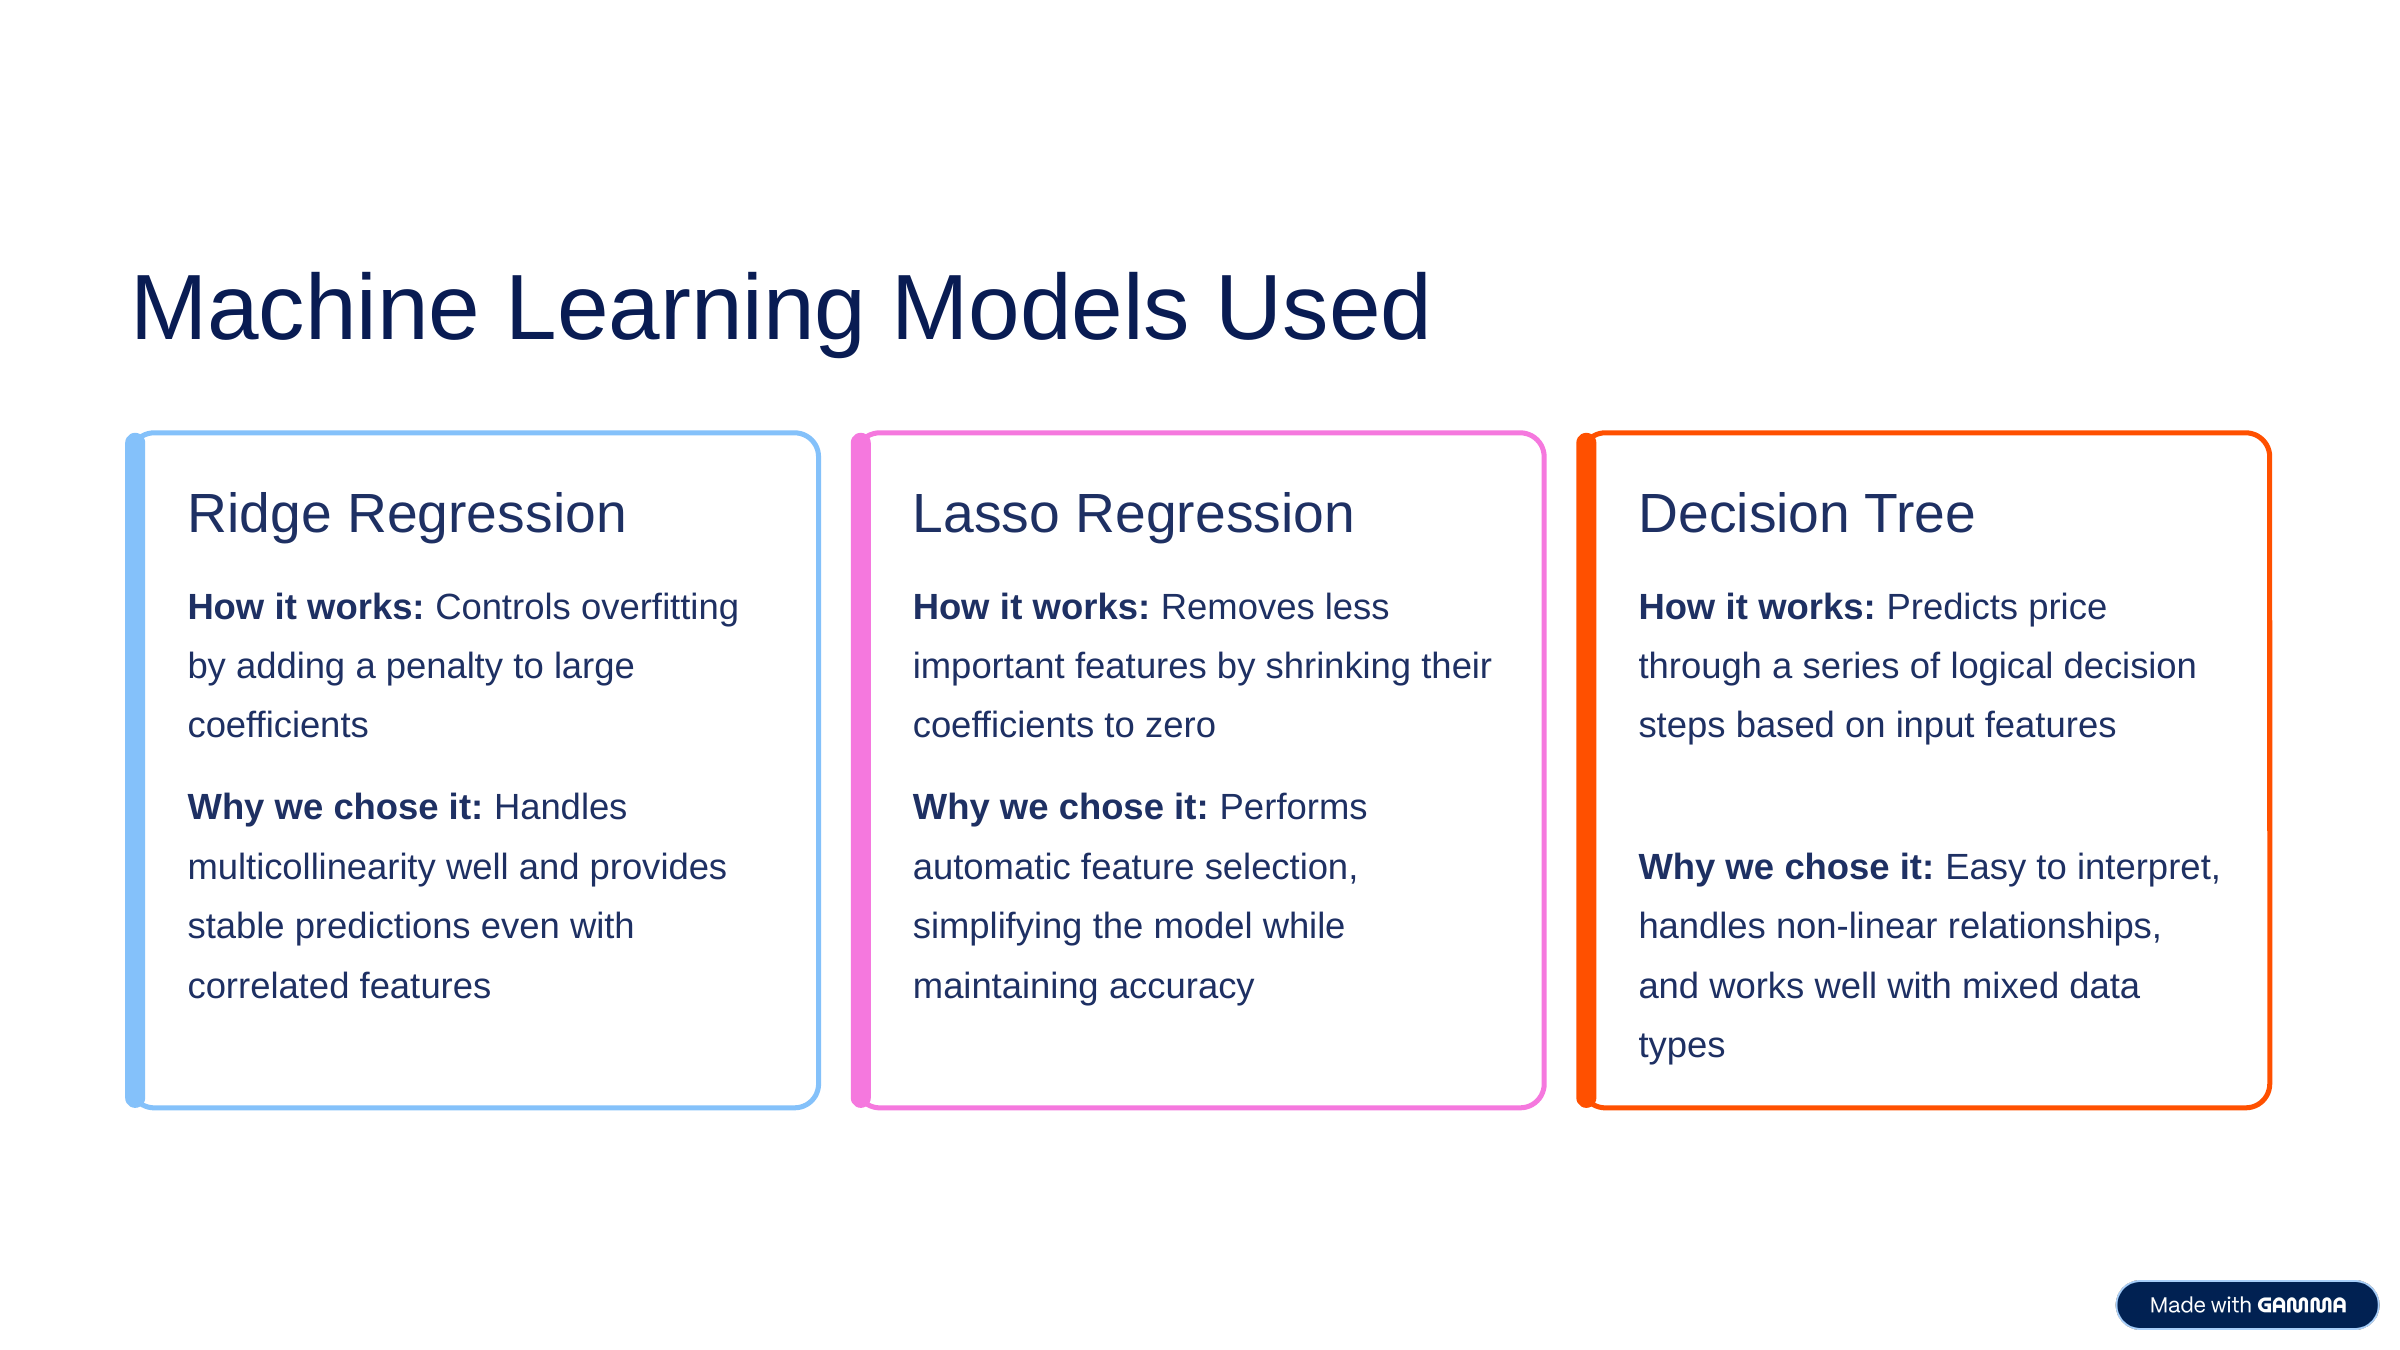

Machine Learning Models Used

Ridge Regression
Lasso Regression
Decision Tree
How it works: Controls overfitting by adding a penalty to large coefficients
How it works: Removes less important features by shrinking their coefficients to zero
How it works: Predicts price through a series of logical decision steps based on input features
Why we chose it: Handles multicollinearity well and provides stable predictions even with correlated features
Why we chose it: Performs automatic feature selection, simplifying the model while maintaining accuracy
Why we chose it: Easy to interpret, handles non-linear relationships, and works well with mixed data types